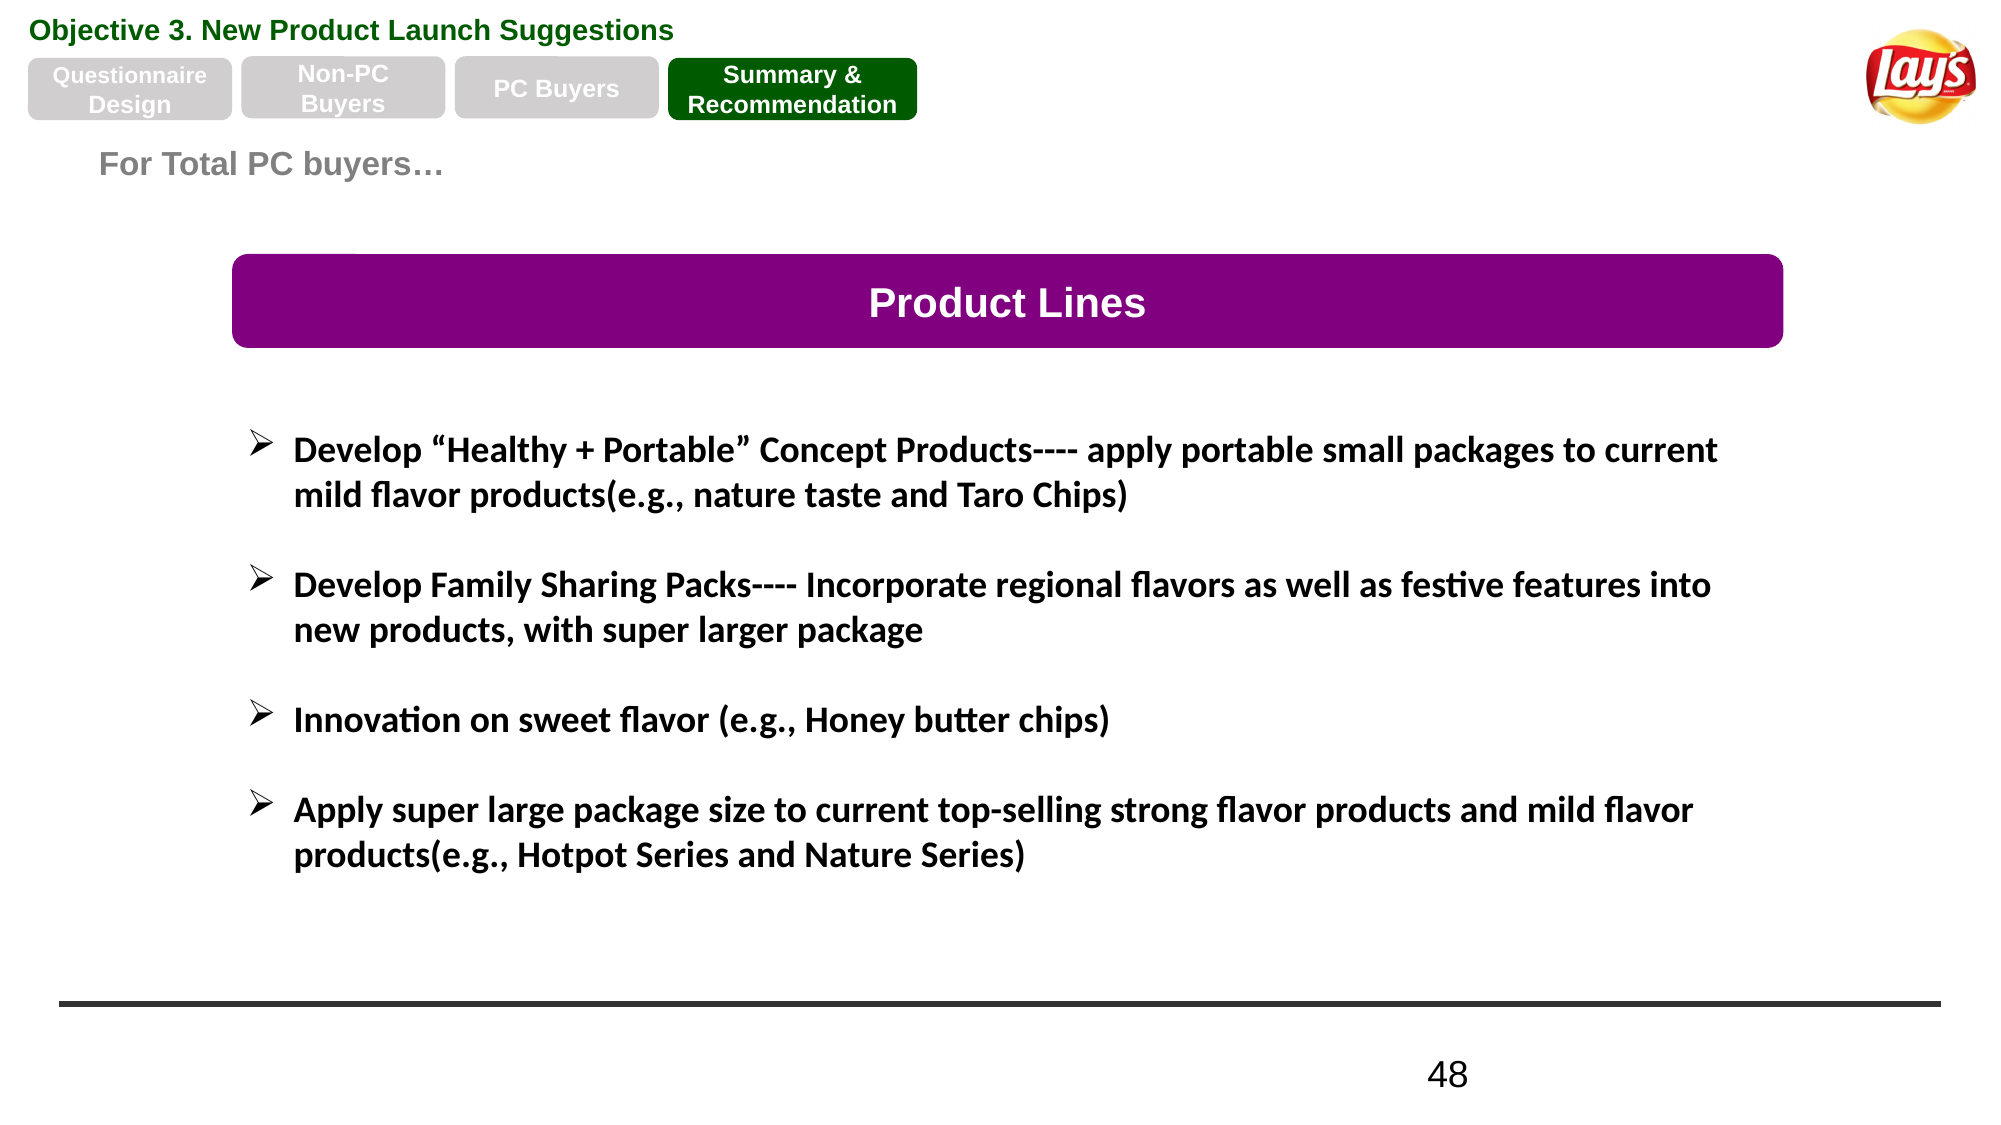

Objective 3. New Product Launch Suggestions
Non-PC Buyers
PC Buyers
Questionnaire Design
Summary &
Recommendation
For Total PC buyers…
Product Lines

Develop “Healthy + Portable” Concept Products---- apply portable small packages to current mild flavor products(e.g., nature taste and Taro Chips)

Develop Family Sharing Packs---- Incorporate regional flavors as well as festive features into new products, with super larger package

Innovation on sweet flavor (e.g., Honey butter chips)

Apply super large package size to current top-selling strong flavor products and mild flavor products(e.g., Hotpot Series and Nature Series)

48